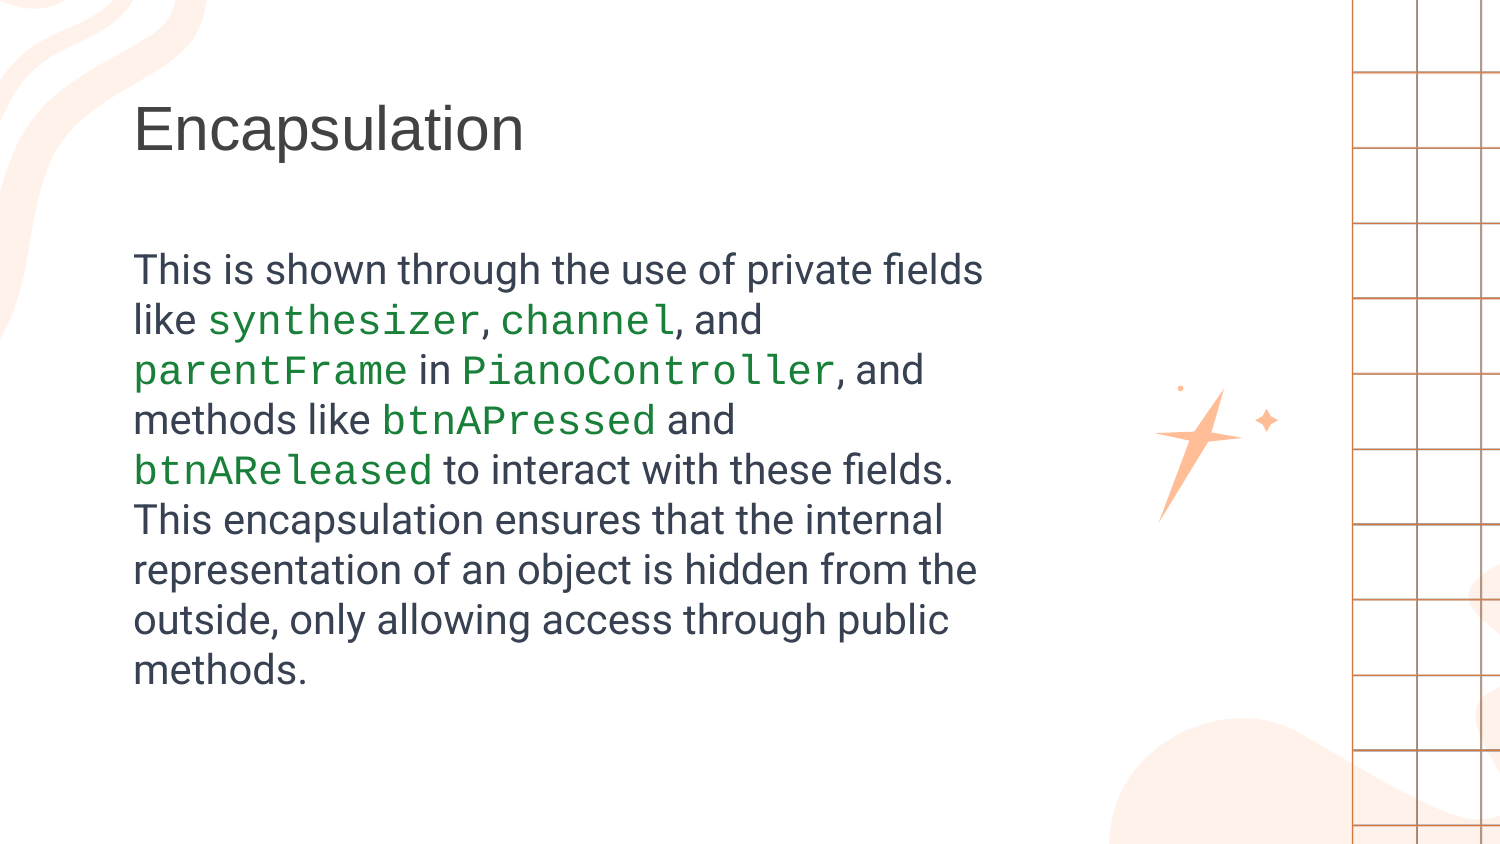

# Encapsulation
This is shown through the use of private fields like synthesizer, channel, and parentFrame in PianoController, and methods like btnAPressed and btnAReleased to interact with these fields. This encapsulation ensures that the internal representation of an object is hidden from the outside, only allowing access through public methods.